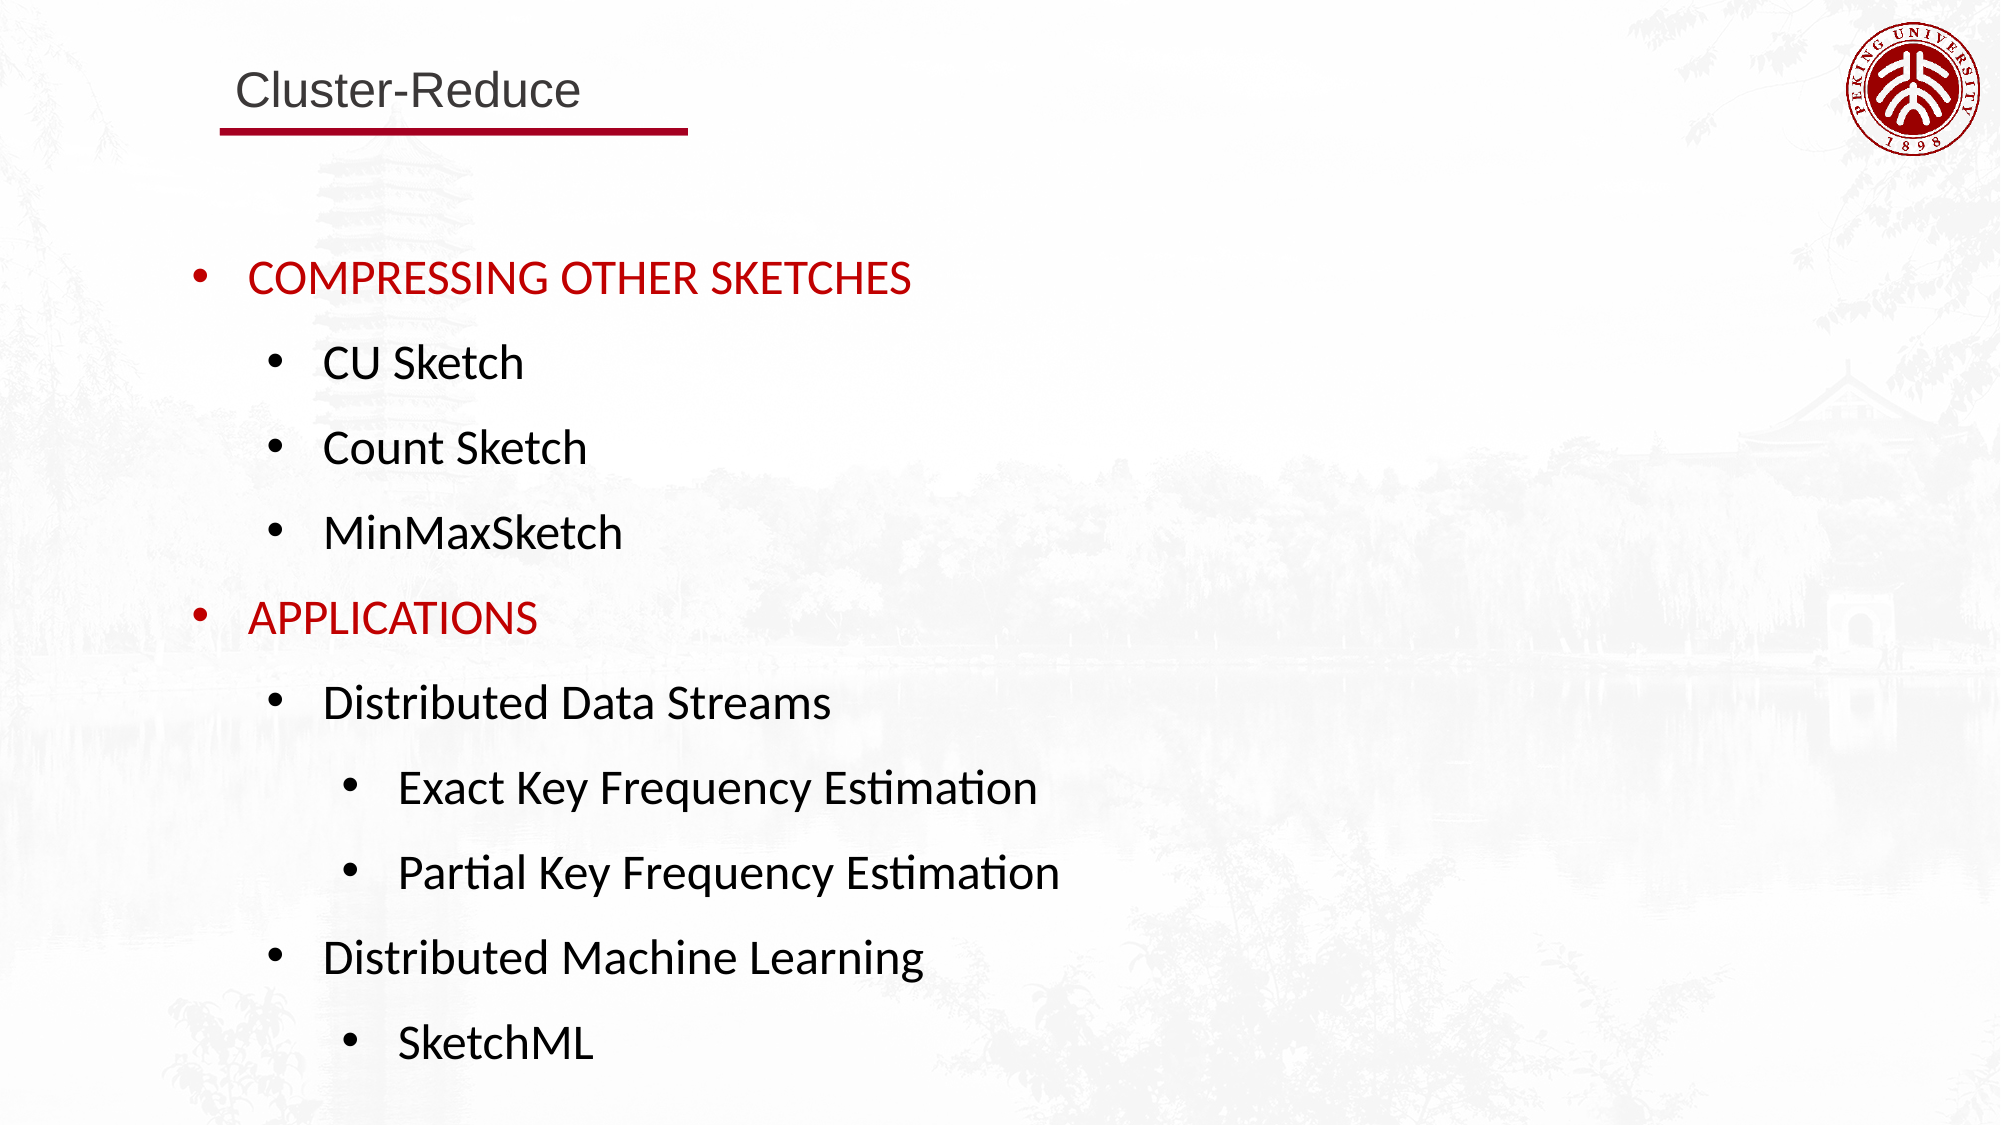

Cluster-Reduce

COMPRESSING OTHER SKETCHES
CU Sketch
Count Sketch
MinMaxSketch
APPLICATIONS
Distributed Data Streams
Exact Key Frequency Estimation
Partial Key Frequency Estimation
Distributed Machine Learning
SketchML